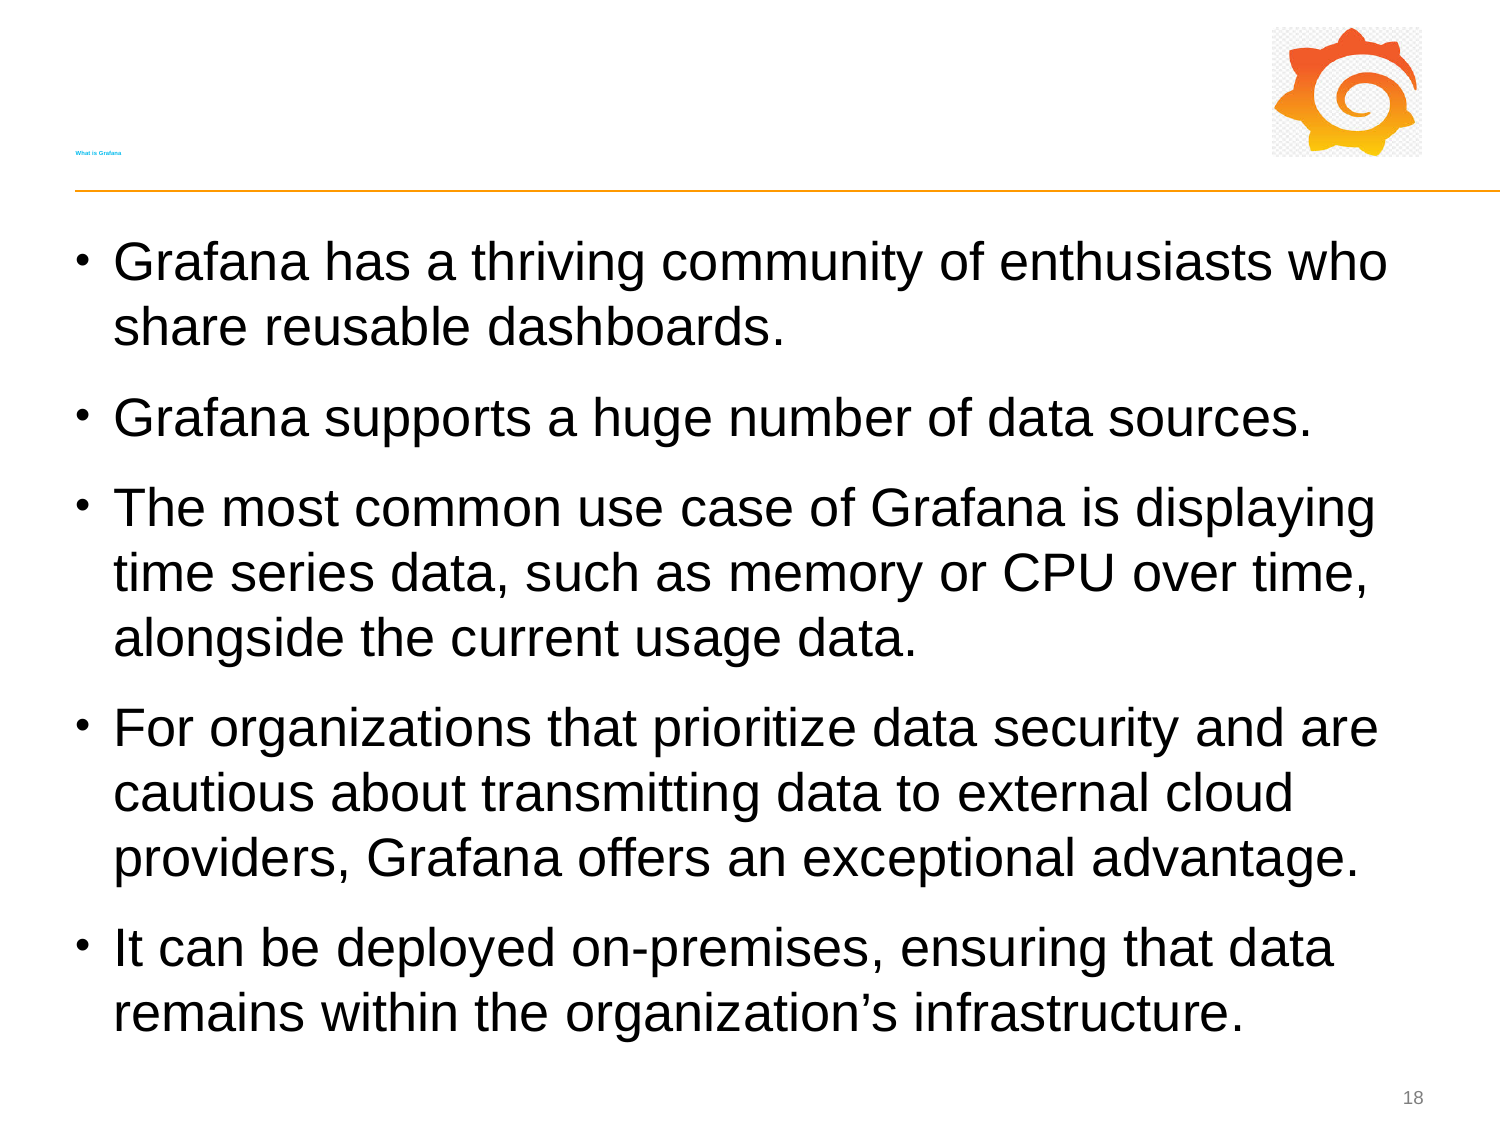

# What is Grafana
Grafana has a thriving community of enthusiasts who share reusable dashboards.
Grafana supports a huge number of data sources.
The most common use case of Grafana is displaying time series data, such as memory or CPU over time, alongside the current usage data.
For organizations that prioritize data security and are cautious about transmitting data to external cloud providers, Grafana offers an exceptional advantage.
It can be deployed on-premises, ensuring that data remains within the organization’s infrastructure.